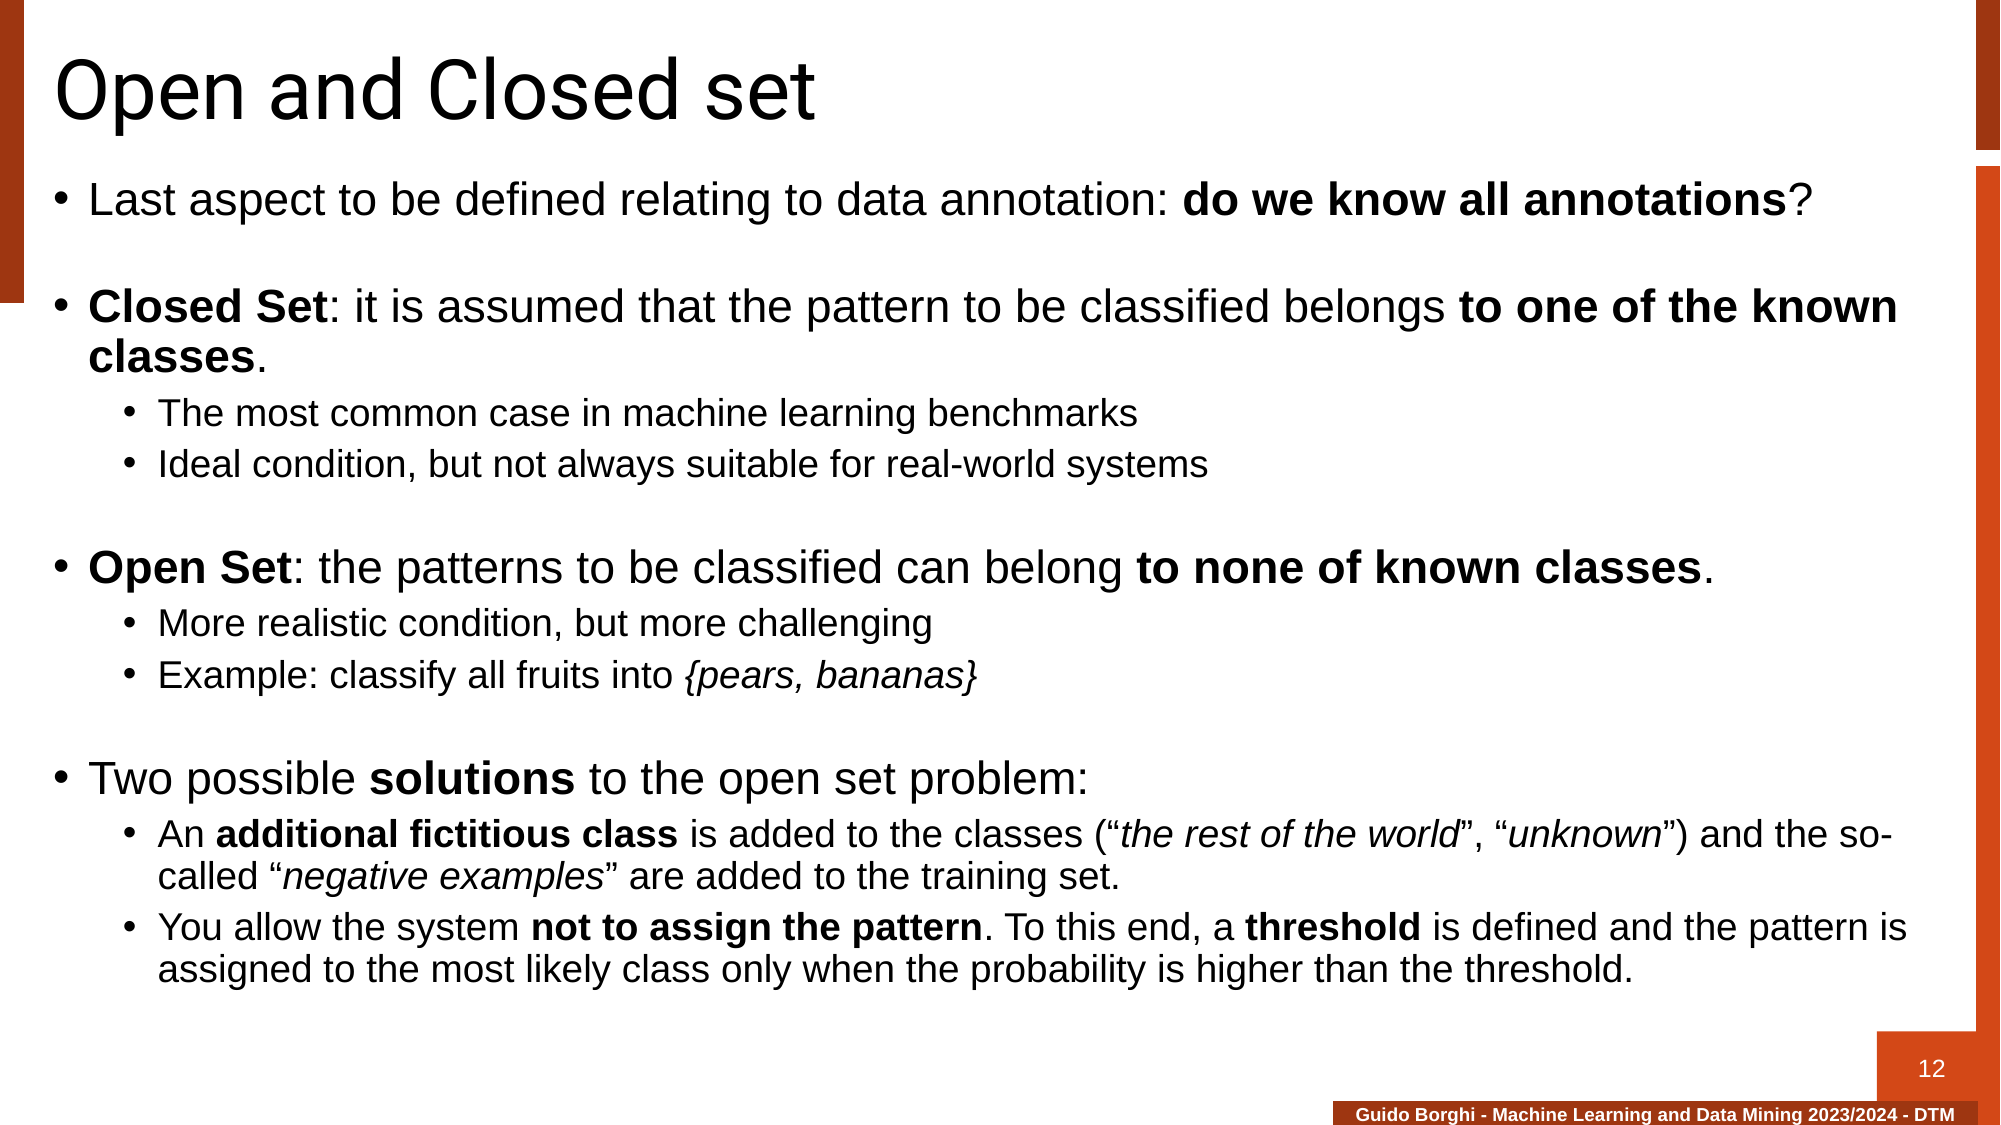

# Open and Closed set
Last aspect to be defined relating to data annotation: do we know all annotations?

Closed Set: it is assumed that the pattern to be classified belongs to one of the known classes.
The most common case in machine learning benchmarks
Ideal condition, but not always suitable for real-world systems

Open Set: the patterns to be classified can belong to none of known classes.
More realistic condition, but more challenging
Example: classify all fruits into {pears, bananas}

Two possible solutions to the open set problem:
An additional fictitious class is added to the classes (“the rest of the world”, “unknown”) and the so-called “negative examples” are added to the training set.
You allow the system not to assign the pattern. To this end, a threshold is defined and the pattern is assigned to the most likely class only when the probability is higher than the threshold.

12